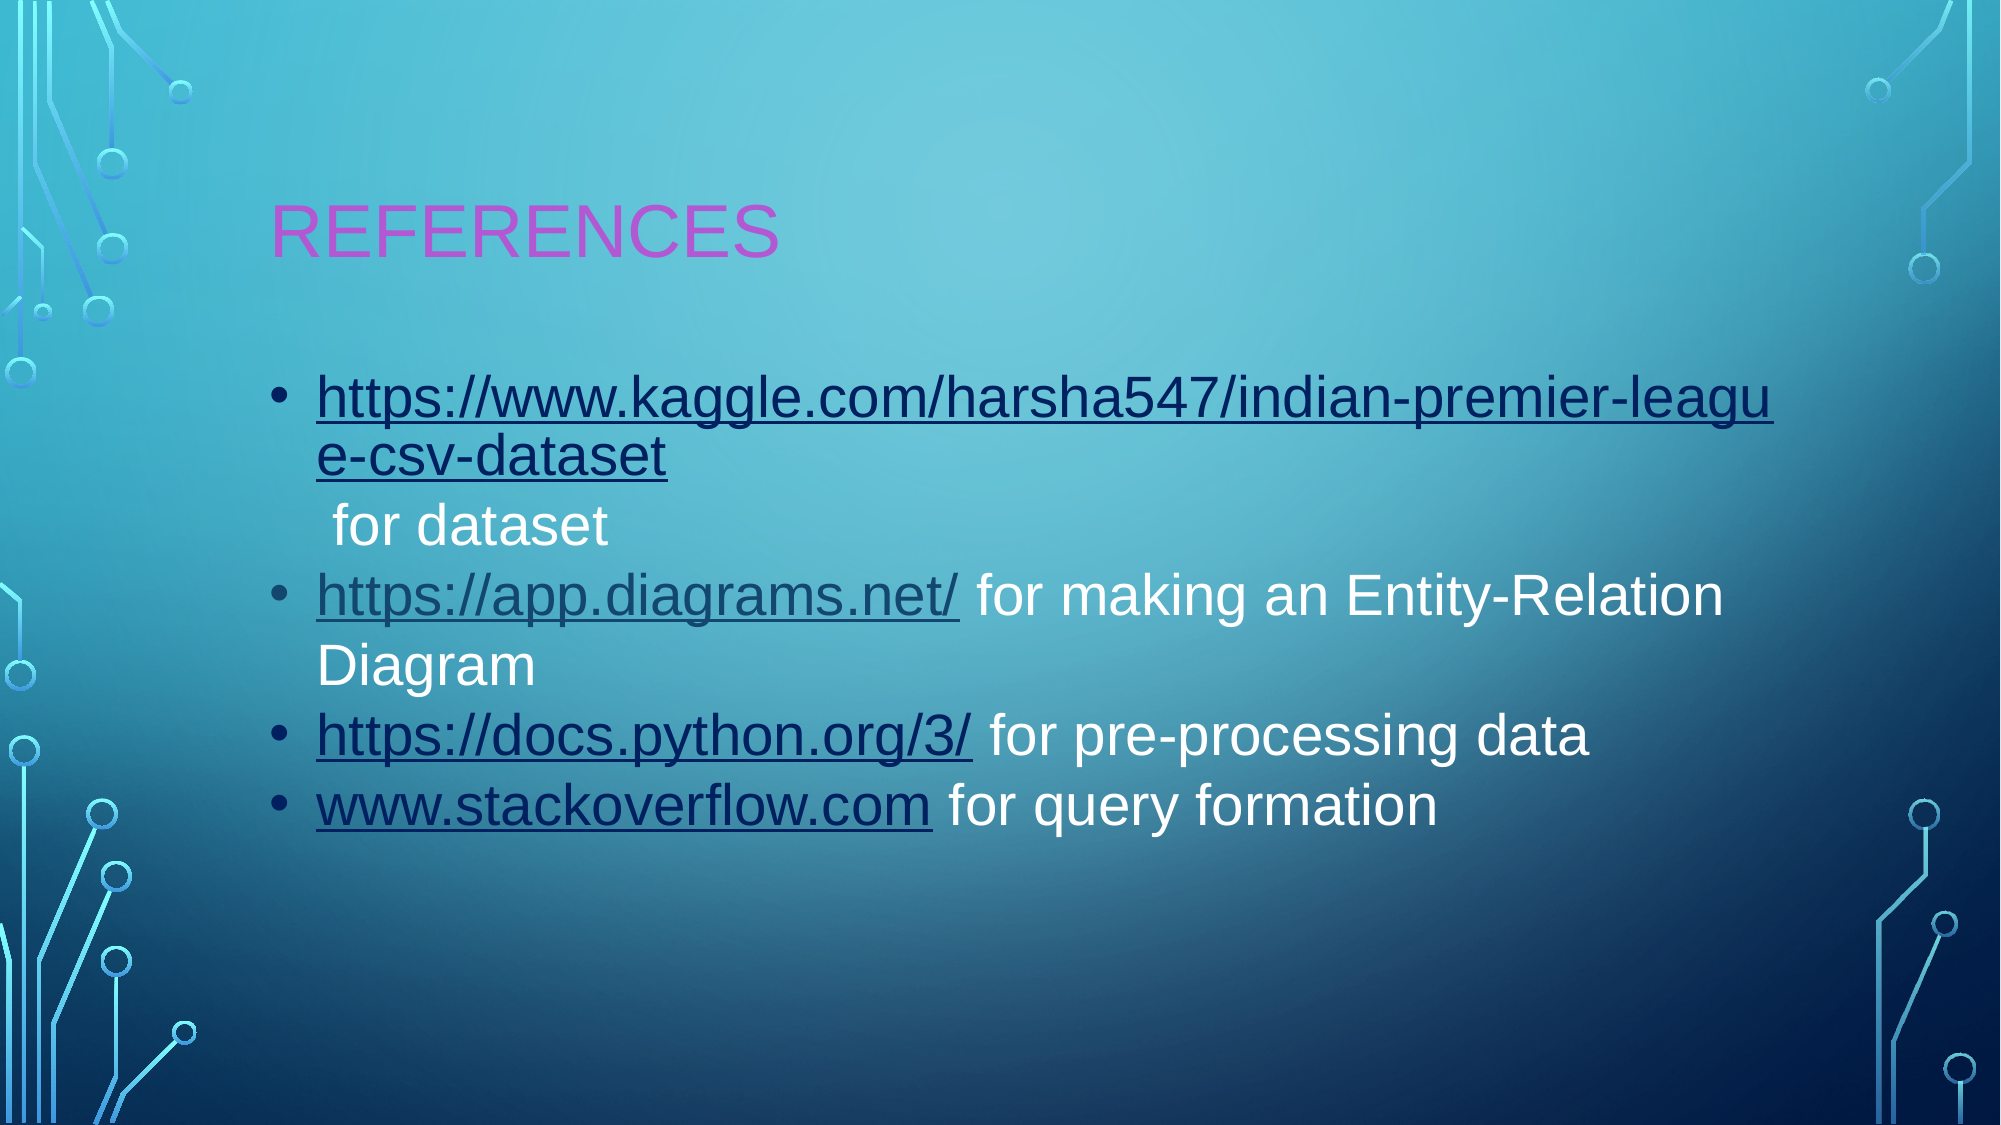

REFERENCES
https://www.kaggle.com/harsha547/indian-premier-league-csv-dataset for dataset
https://app.diagrams.net/ for making an Entity-Relation Diagram
https://docs.python.org/3/ for pre-processing data
www.stackoverflow.com for query formation